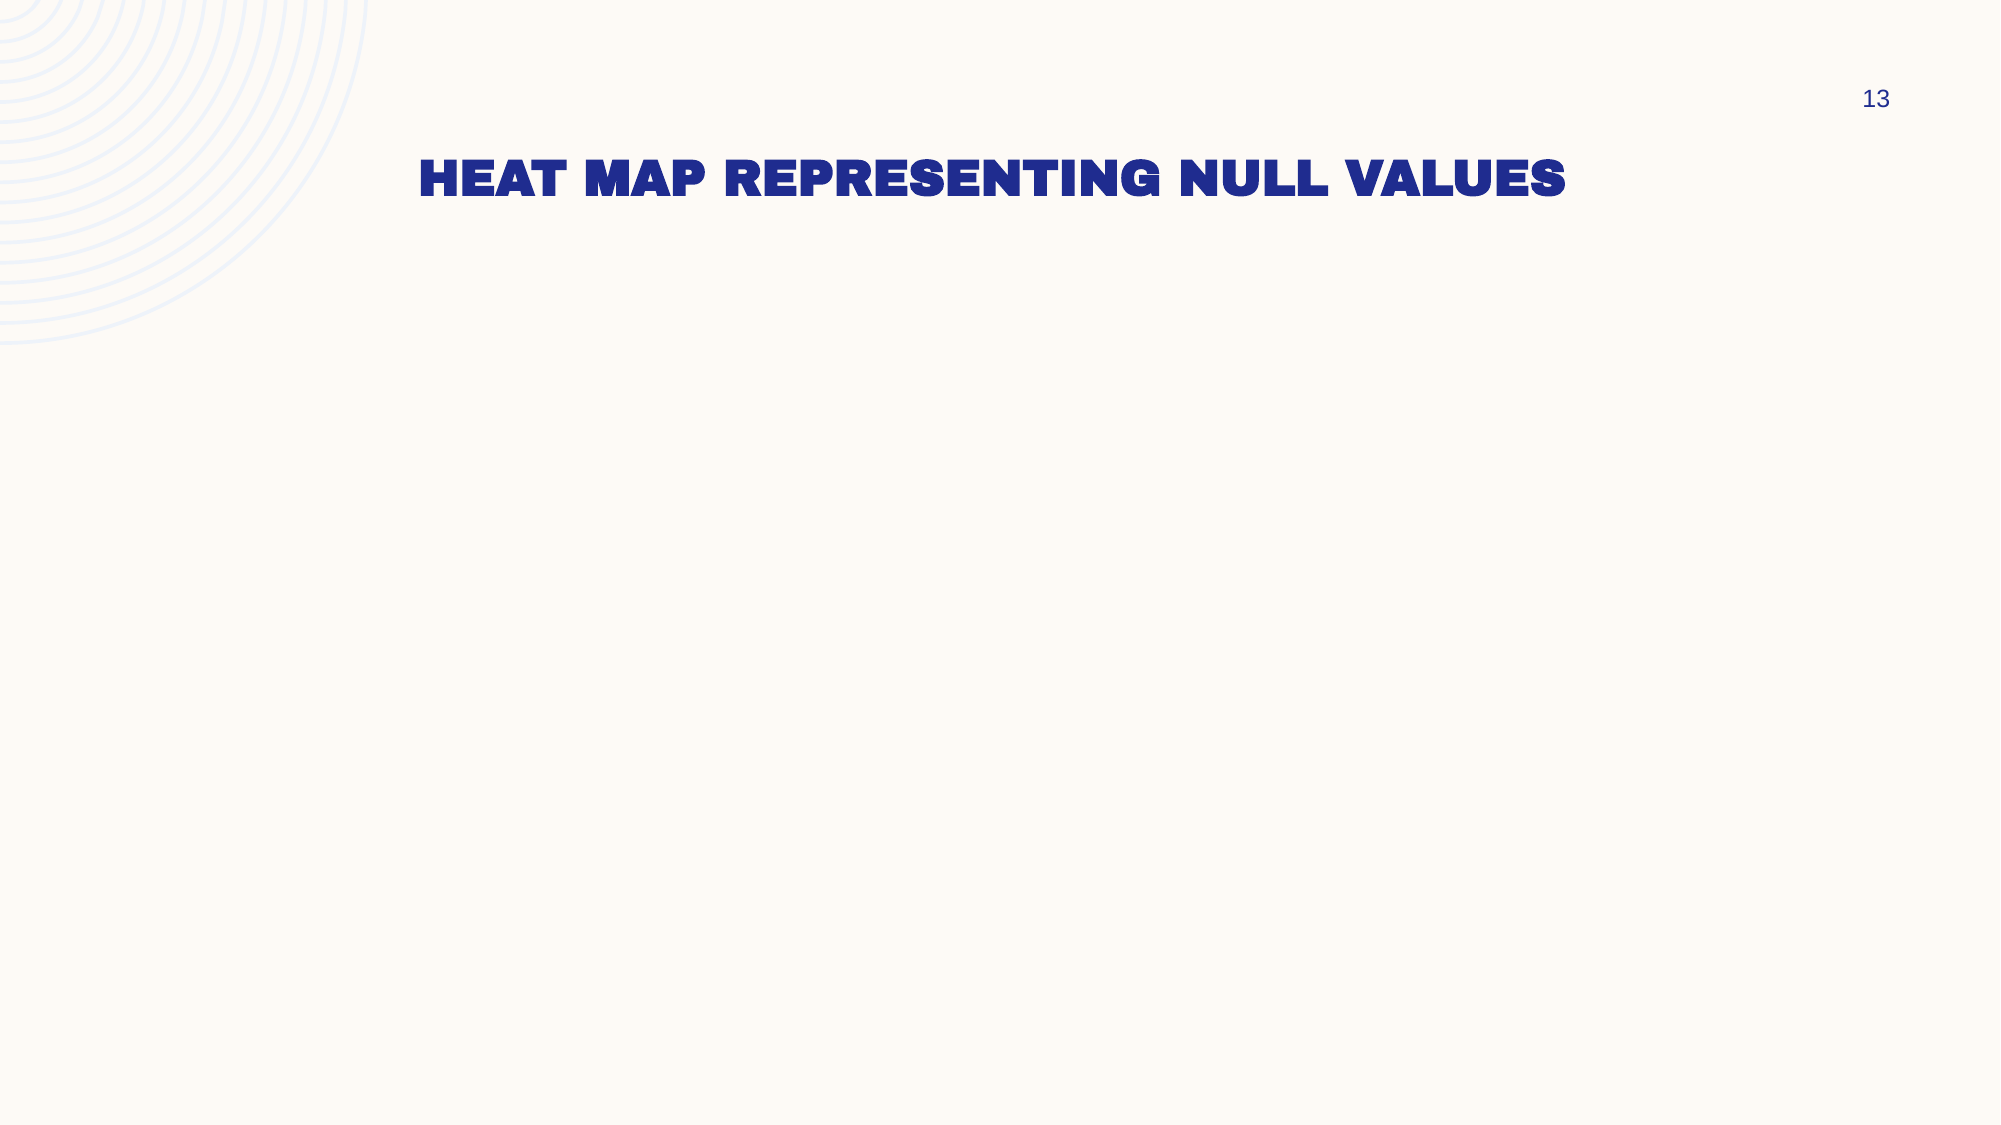

13
# Heat Map representing null values

### Chart

| Category |
|---|